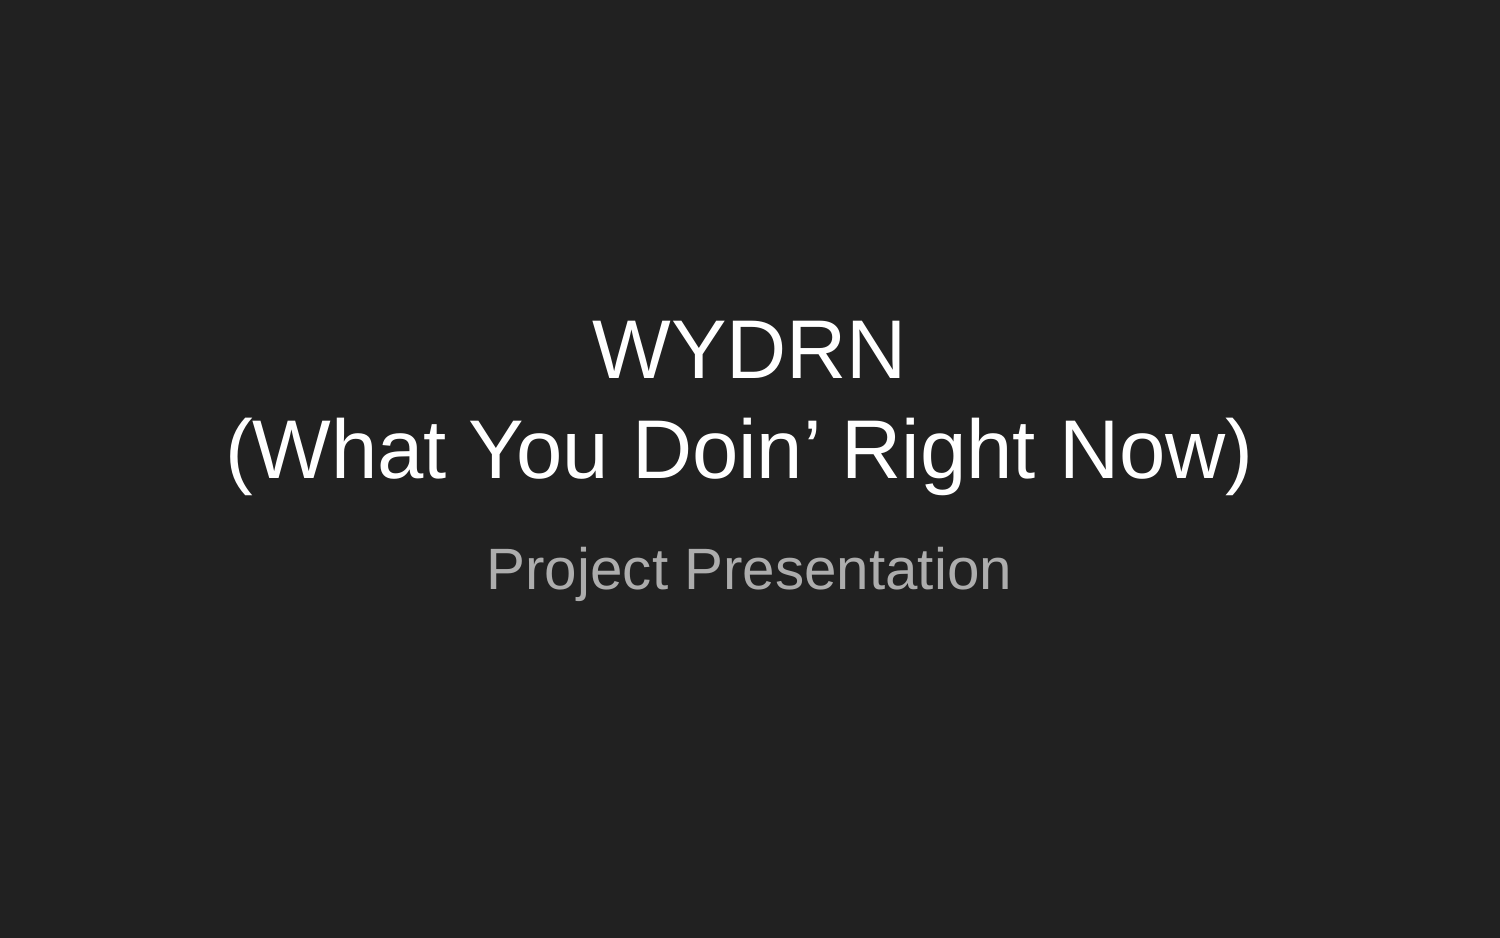

# WYDRN
(What You Doin’ Right Now)
Project Presentation